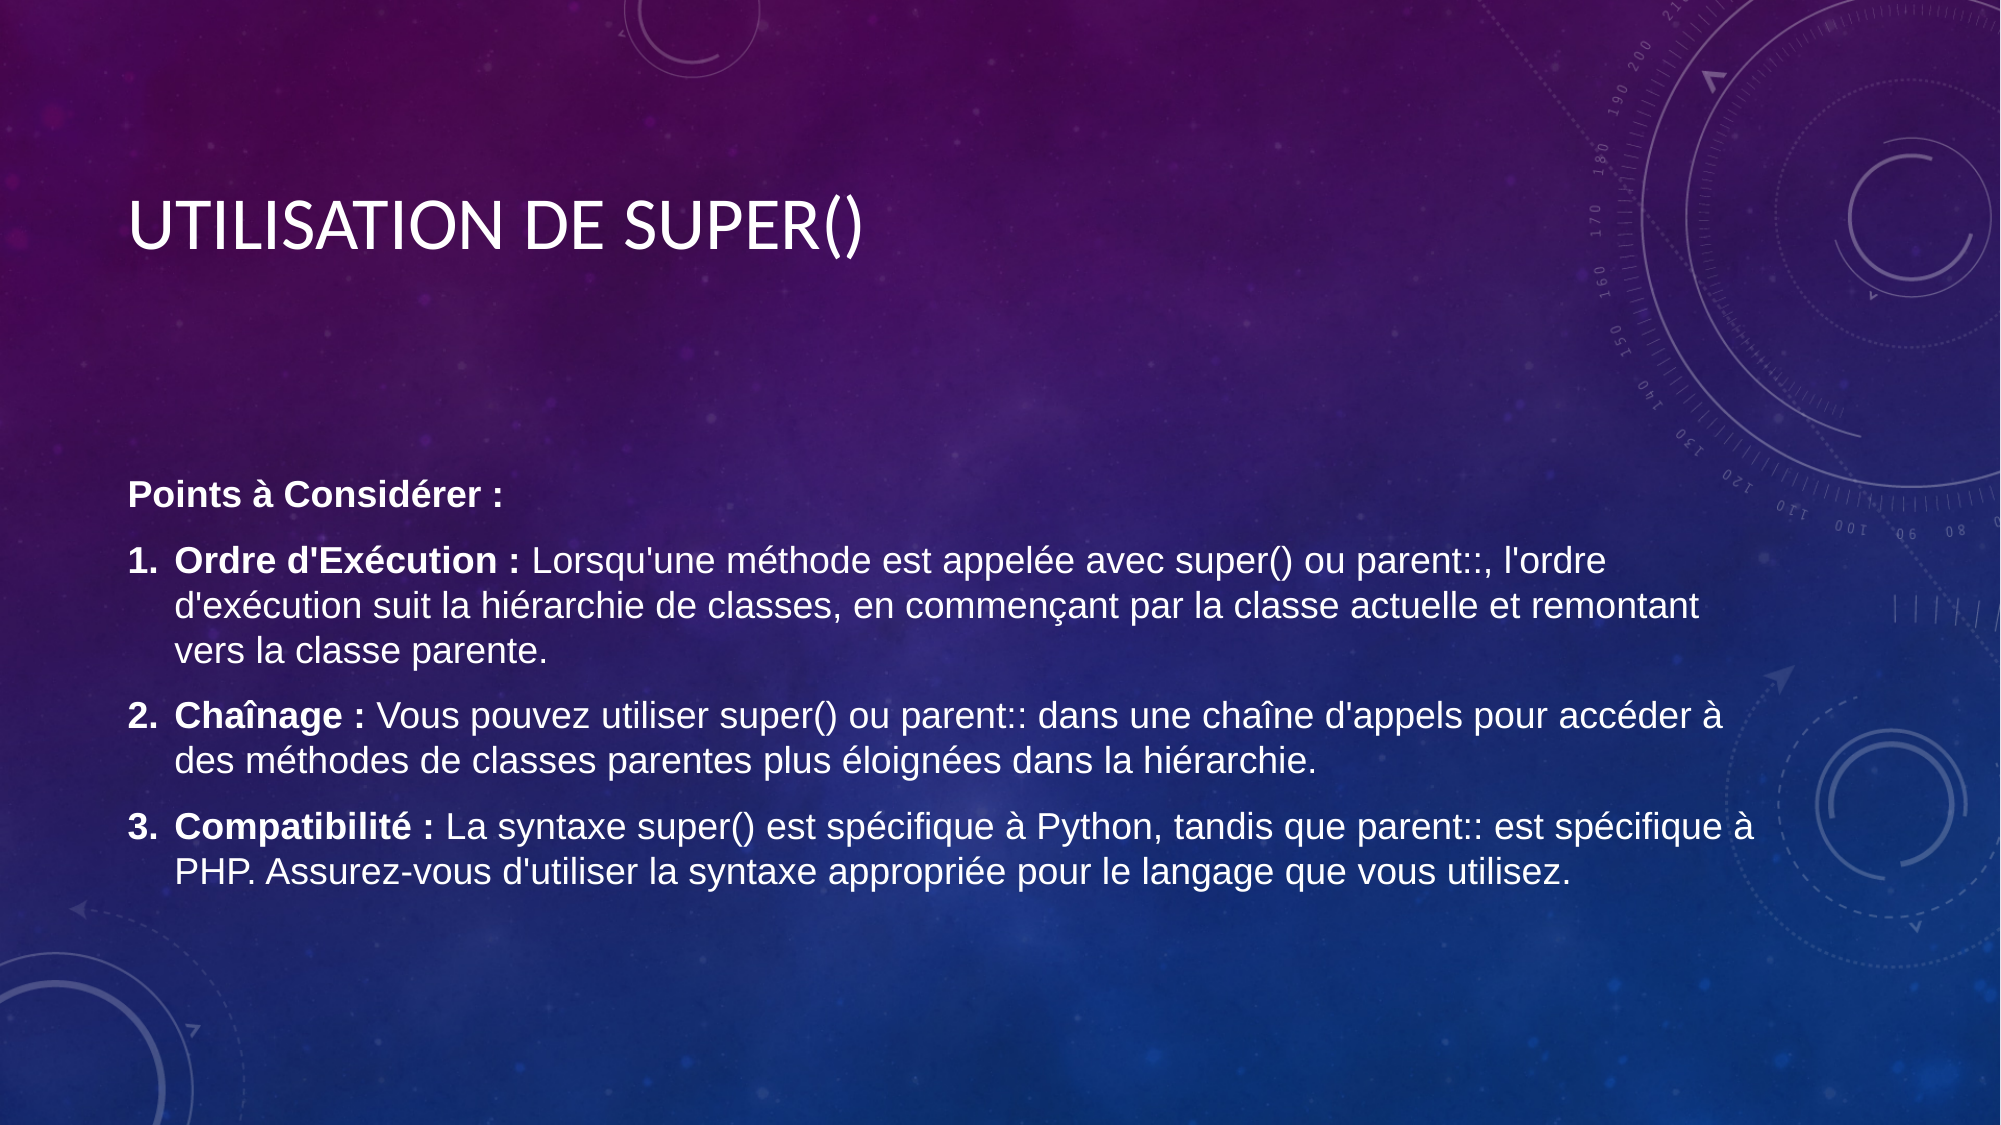

# Utilisation de super()
Points à Considérer :
Ordre d'Exécution : Lorsqu'une méthode est appelée avec super() ou parent::, l'ordre d'exécution suit la hiérarchie de classes, en commençant par la classe actuelle et remontant vers la classe parente.
Chaînage : Vous pouvez utiliser super() ou parent:: dans une chaîne d'appels pour accéder à des méthodes de classes parentes plus éloignées dans la hiérarchie.
Compatibilité : La syntaxe super() est spécifique à Python, tandis que parent:: est spécifique à PHP. Assurez-vous d'utiliser la syntaxe appropriée pour le langage que vous utilisez.